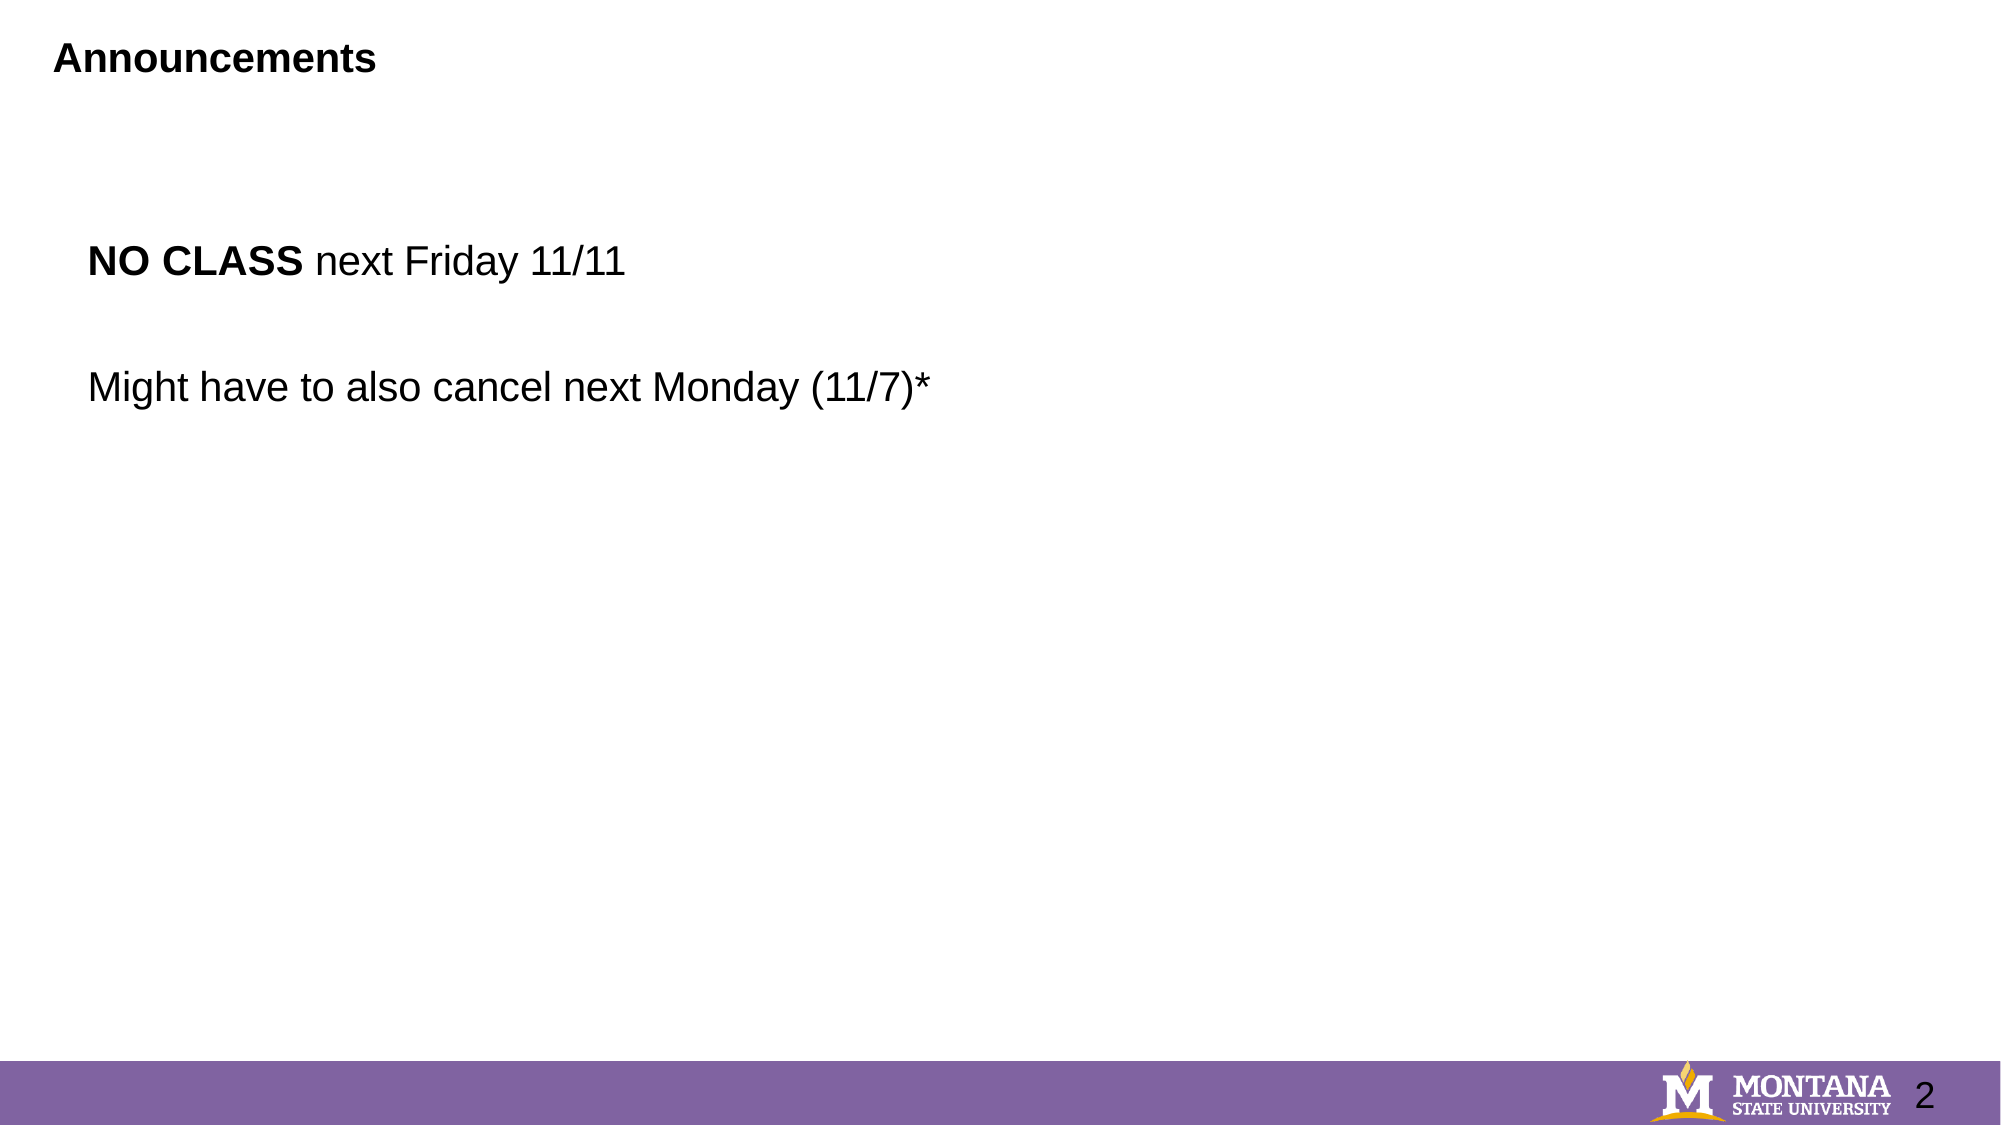

# Announcements
NO CLASS next Friday 11/11

Might have to also cancel next Monday (11/7)*
2